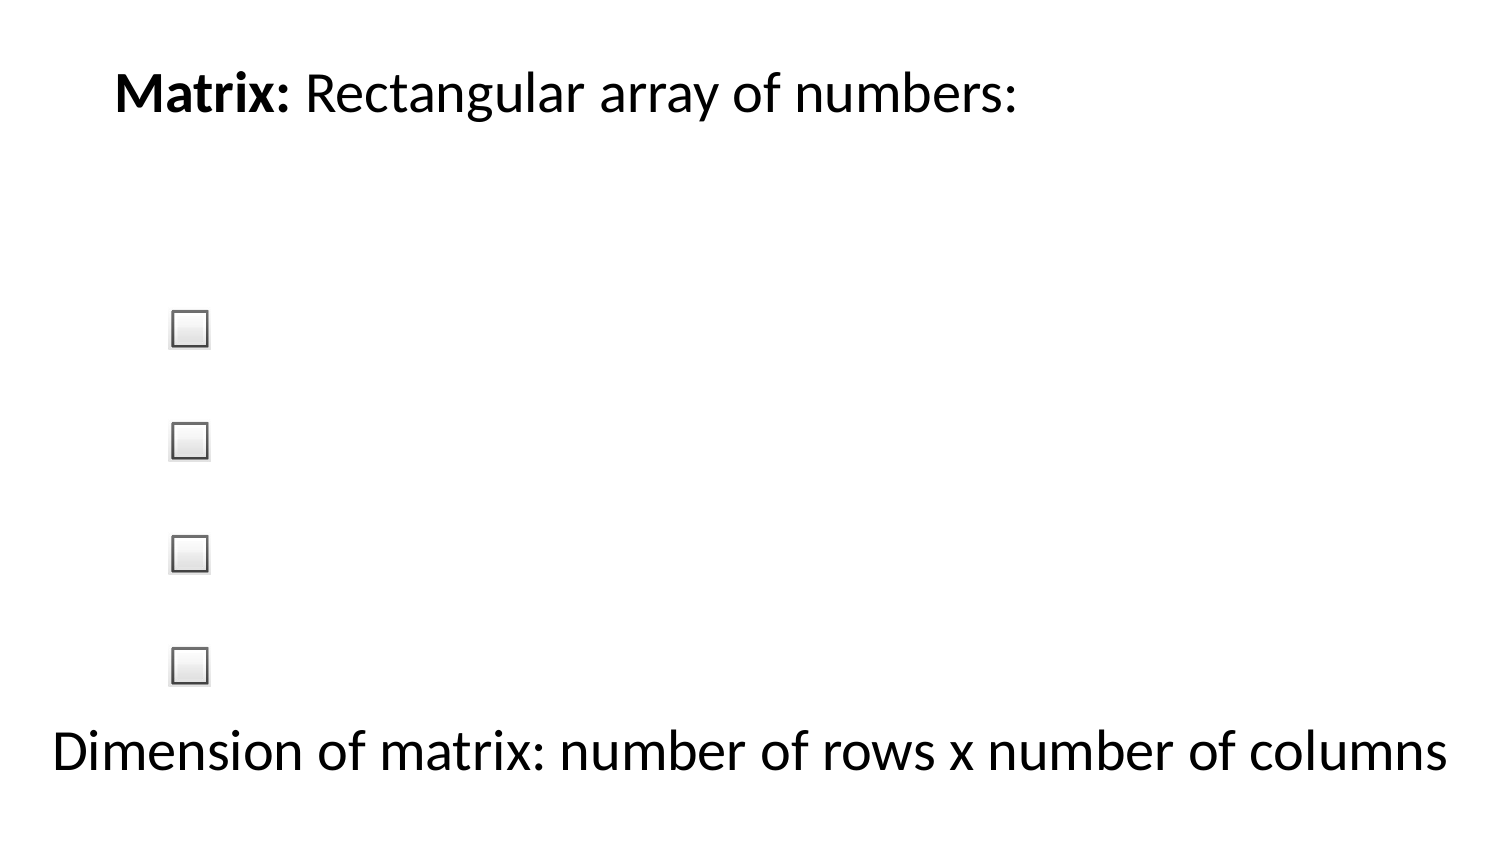

Matrix: Rectangular array of numbers:
Dimension of matrix: number of rows x number of columns